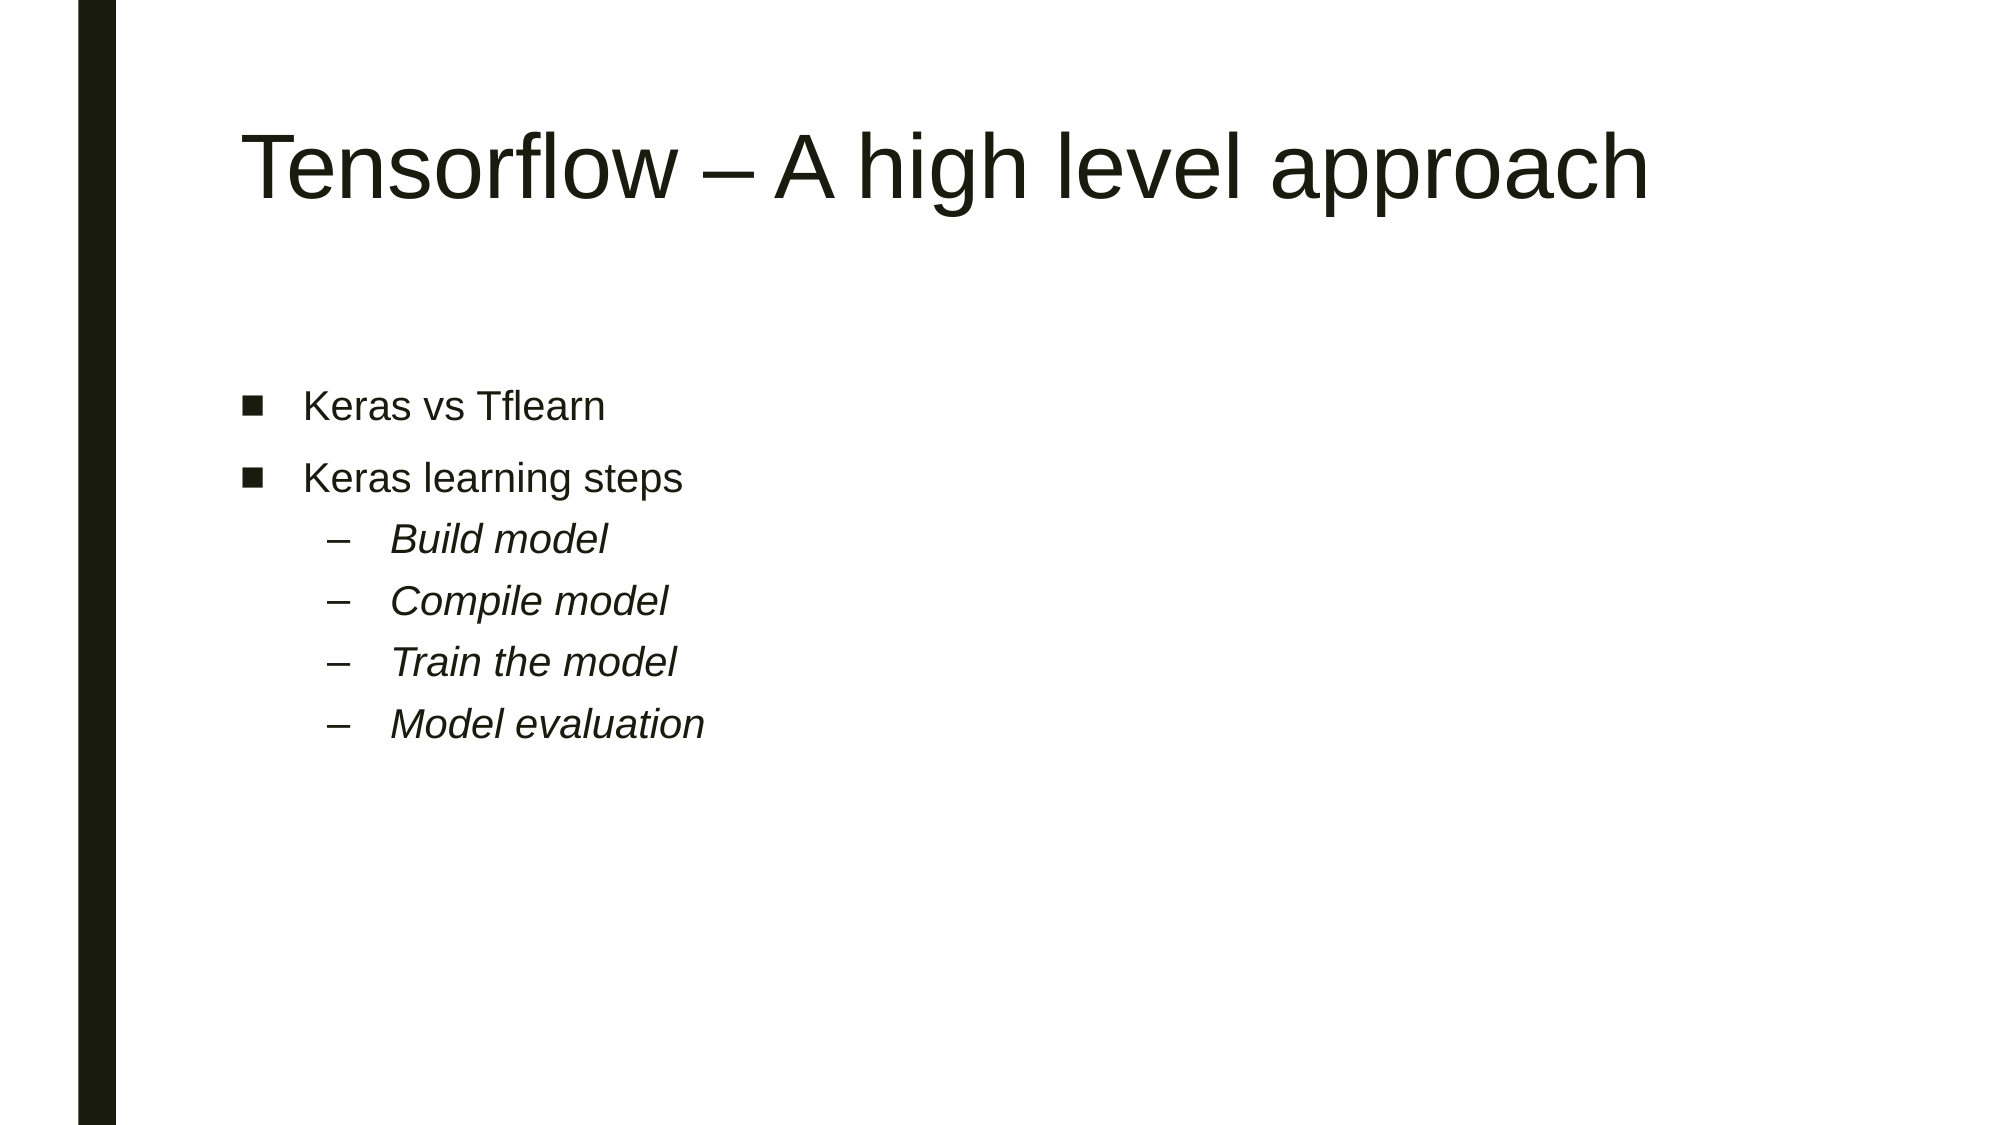

# Tensorflow – A high level approach
Keras vs Tflearn
Keras learning steps
Build model
Compile model
Train the model
Model evaluation